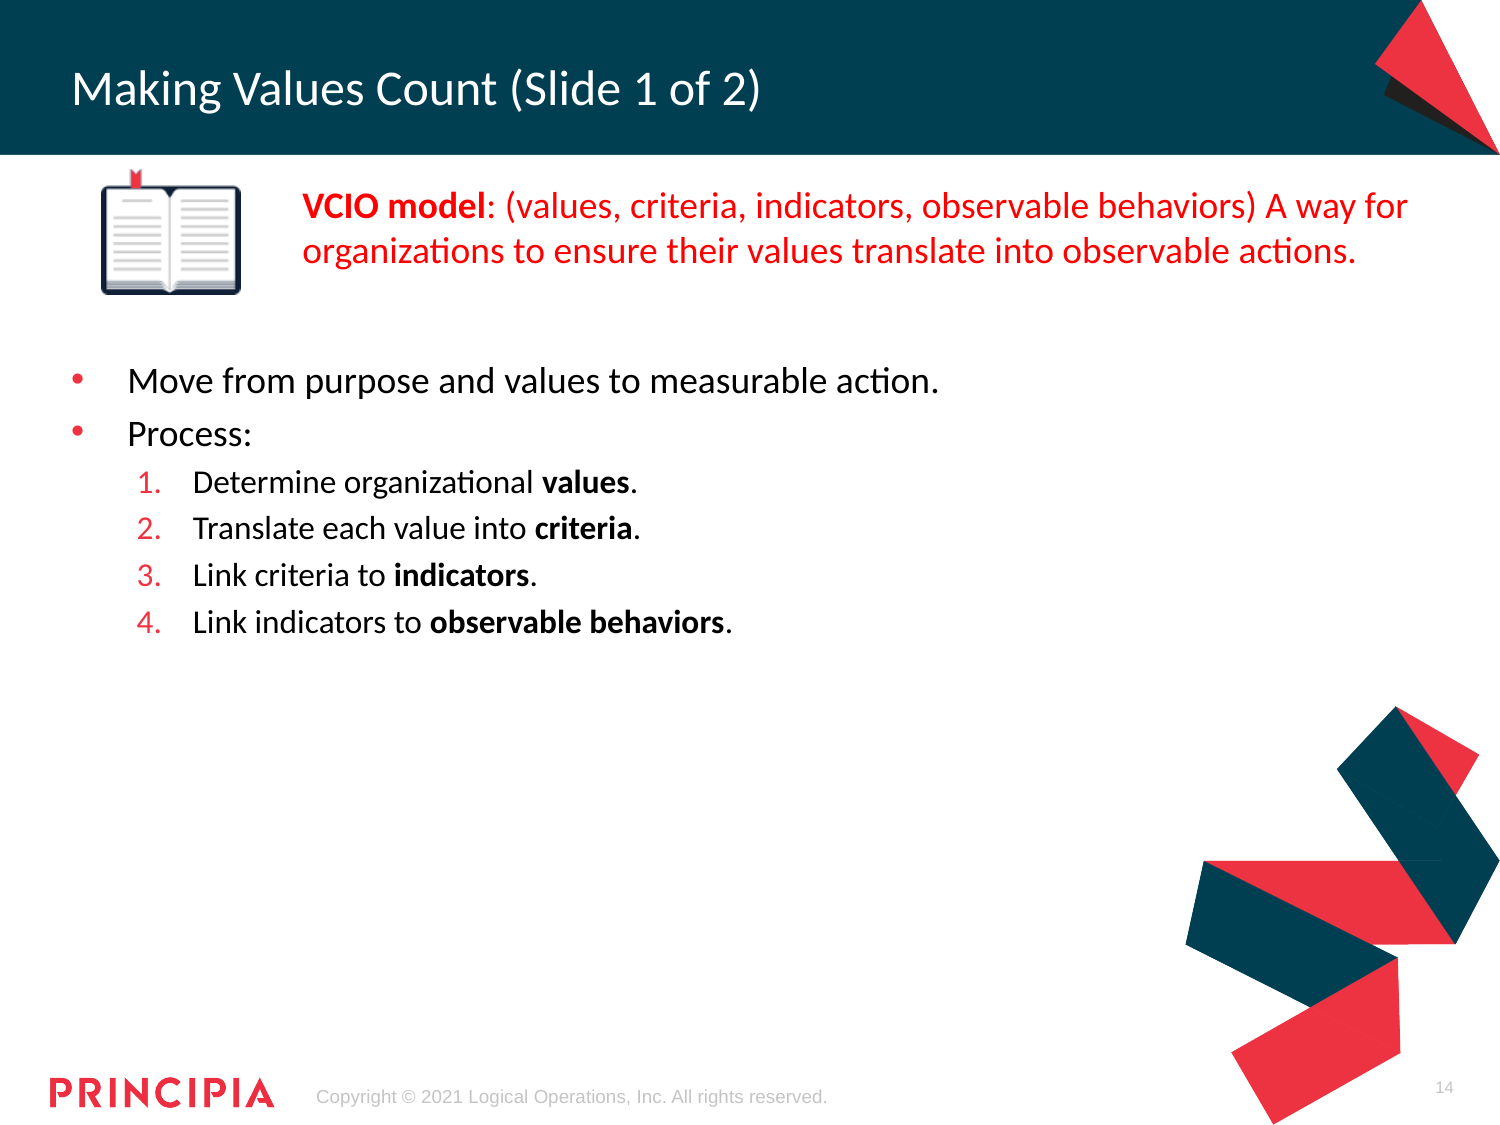

# Making Values Count (Slide 1 of 2)
VCIO model: (values, criteria, indicators, observable behaviors) A way for organizations to ensure their values translate into observable actions.
Move from purpose and values to measurable action.
Process:
Determine organizational values.
Translate each value into criteria.
Link criteria to indicators.
Link indicators to observable behaviors.

14